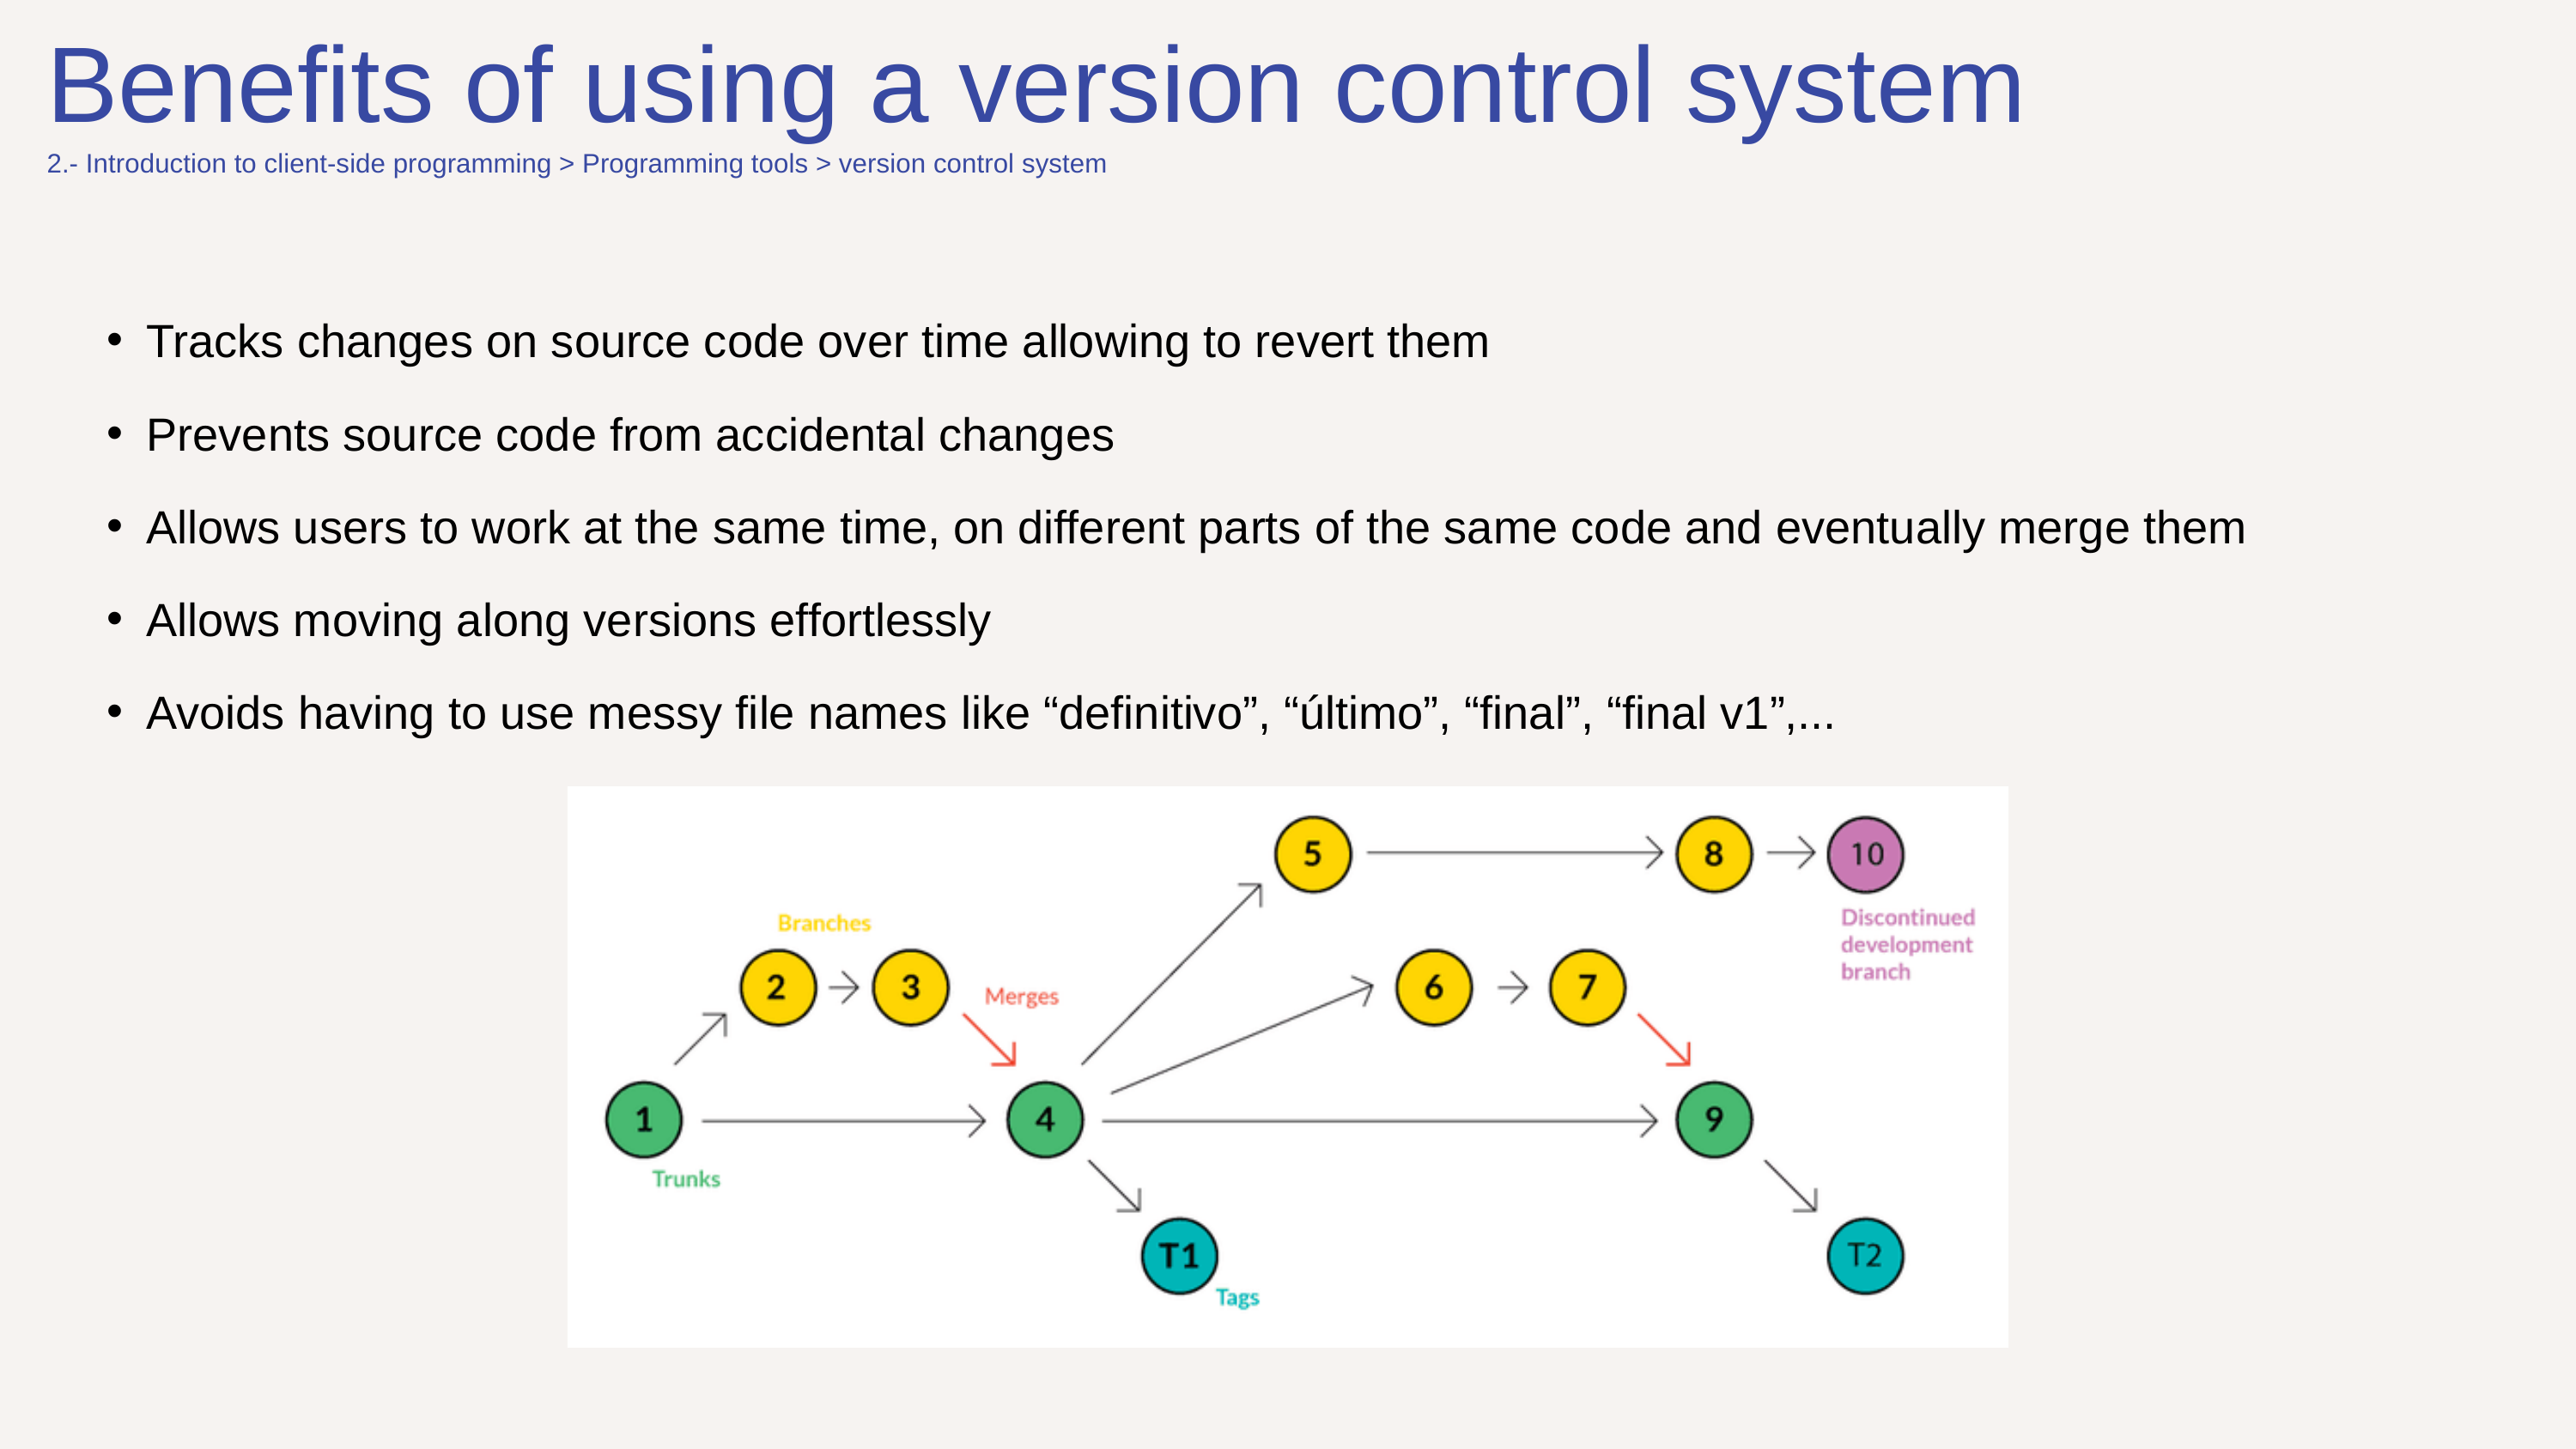

Benefits of using a version control system
2.- Introduction to client-side programming > Programming tools > version control system
Tracks changes on source code over time allowing to revert them
Prevents source code from accidental changes
Allows users to work at the same time, on different parts of the same code and eventually merge them
Allows moving along versions effortlessly
Avoids having to use messy file names like “definitivo”, “último”, “final”, “final v1”,...